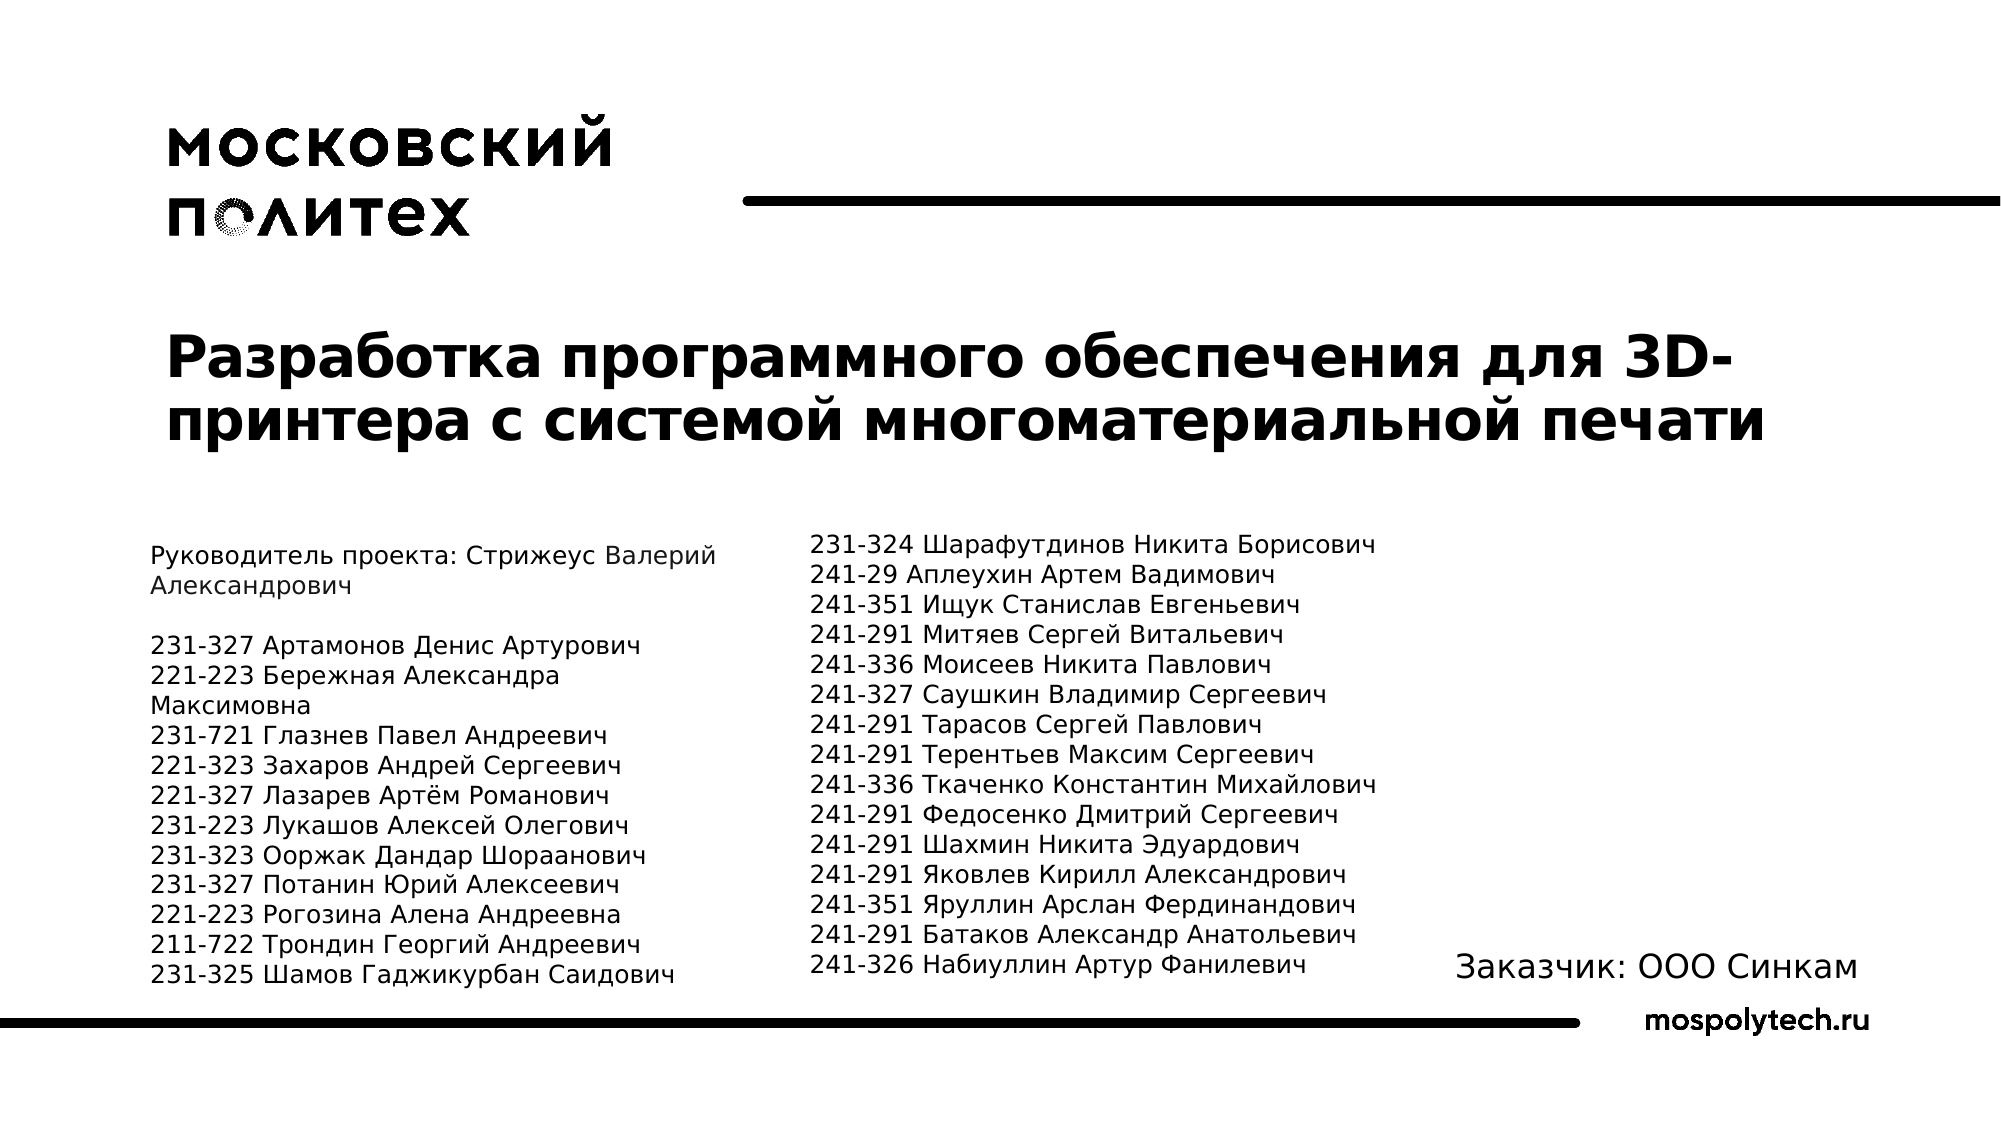

# Разработка программного обеспечения для 3D-принтера с системой многоматериальной печати
231-324 Шарафутдинов Никита Борисович
241-29 Аплеухин Артем Вадимович
241-351 Ищук Станислав Евгеньевич
241-291 Митяев Сергей Витальевич
241-336 Моисеев Никита Павлович
241-327 Саушкин Владимир Сергеевич
241-291 Тарасов Сергей Павлович
241-291 Терентьев Максим Сергеевич
241-336 Ткаченко Константин Михайлович
241-291 Федосенко Дмитрий Сергеевич
241-291 Шахмин Никита Эдуардович
241-291 Яковлев Кирилл Александрович
241-351 Яруллин Арслан Фердинандович
241-291 Батаков Александр Анатольевич
241-326 Набиуллин Артур Фанилевич

Руководитель проекта: Стрижеус Валерий
Александрович

231-327 Артамонов Денис Артурович
221-223 Бережная Александра Максимовна
231-721 Глазнев Павел Андреевич
221-323 Захаров Андрей Сергеевич
221-327 Лазарев Артём Романович
231-223 Лукашов Алексей Олегович
231-323 Ооржак Дандар Шораанович
231-327 Потанин Юрий Алексеевич
221-223 Рогозина Алена Андреевна
211-722 Трондин Георгий Андреевич
231-325 Шамов Гаджикурбан Саидович
Заказчик: ООО Синкам